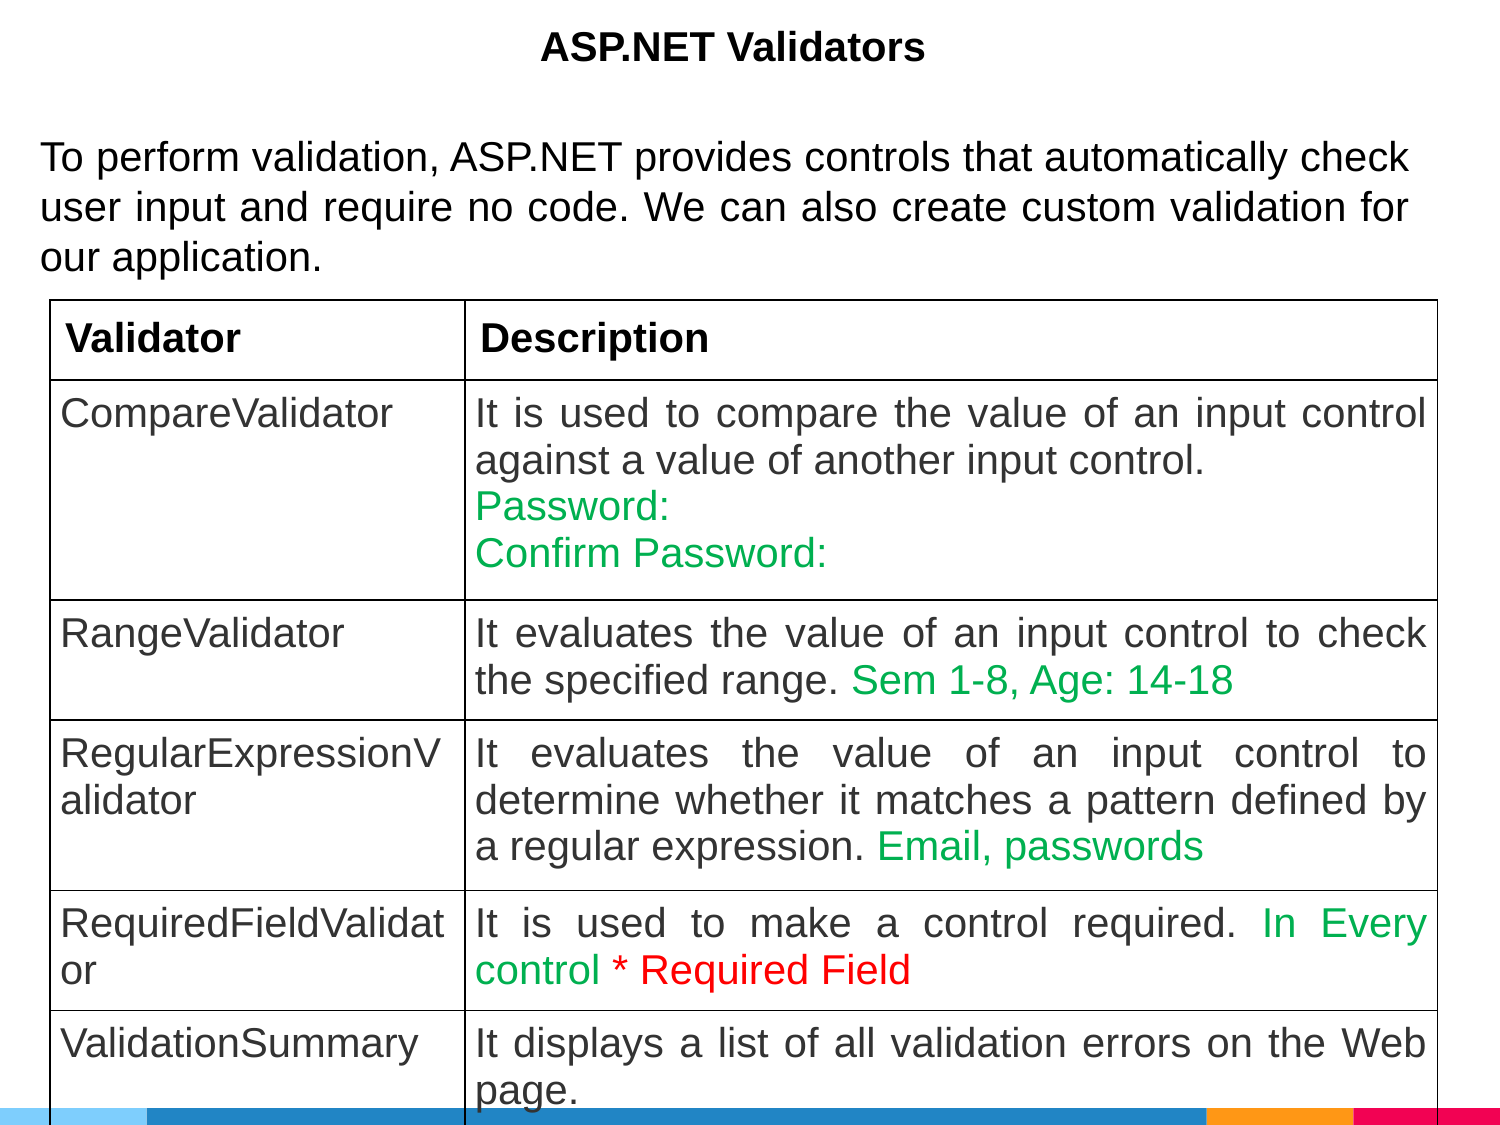

ASP.NET Validators
To perform validation, ASP.NET provides controls that automatically check user input and require no code. We can also create custom validation for our application.
| Validator | Description |
| --- | --- |
| CompareValidator | It is used to compare the value of an input control against a value of another input control. Password: Confirm Password: |
| RangeValidator | It evaluates the value of an input control to check the specified range. Sem 1-8, Age: 14-18 |
| RegularExpressionValidator | It evaluates the value of an input control to determine whether it matches a pattern defined by a regular expression. Email, passwords |
| RequiredFieldValidator | It is used to make a control required. In Every control \* Required Field |
| ValidationSummary | It displays a list of all validation errors on the Web page. |